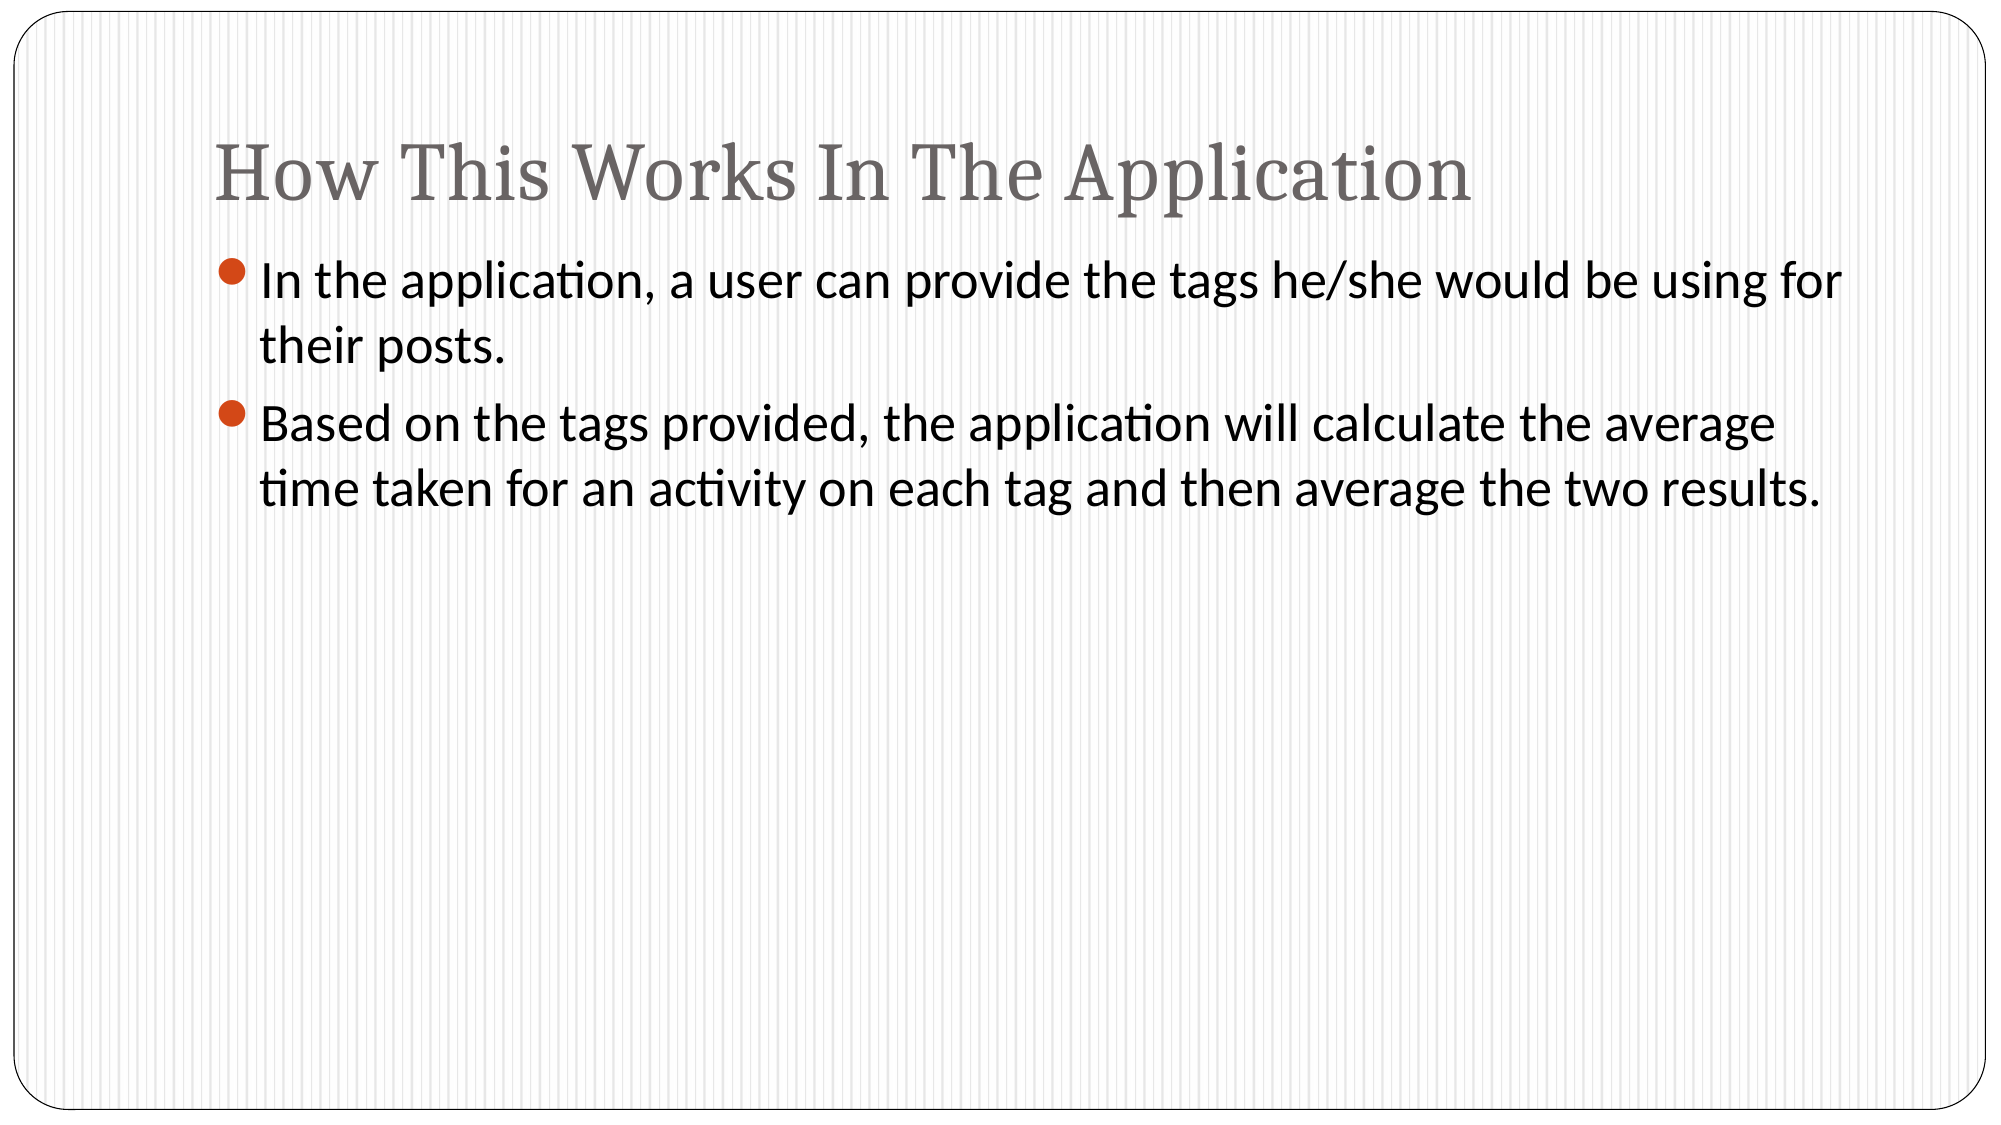

# How This Works In The Application
In the application, a user can provide the tags he/she would be using for their posts.
Based on the tags provided, the application will calculate the average time taken for an activity on each tag and then average the two results.